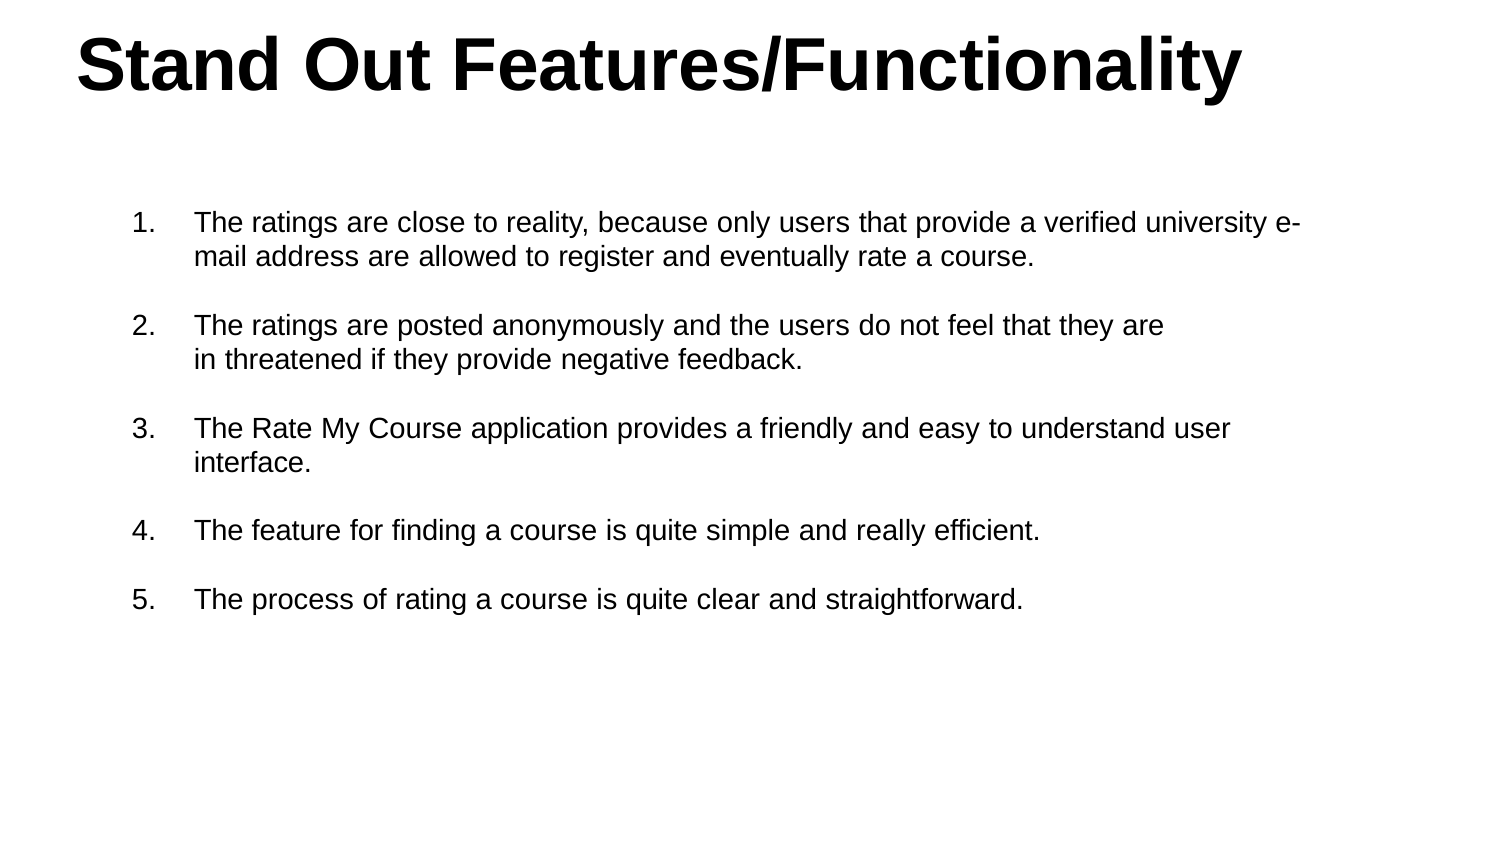

Stand Out Features/Functionality
The ratings are close to reality, because only users that provide a verified university e- mail address are allowed to register and eventually rate a course.

The ratings are posted anonymously and the users do not feel that they are in threatened if they provide negative feedback.

The Rate My Course application provides a friendly and easy to understand user interface.

The feature for finding a course is quite simple and really efficient.

The process of rating a course is quite clear and straightforward.